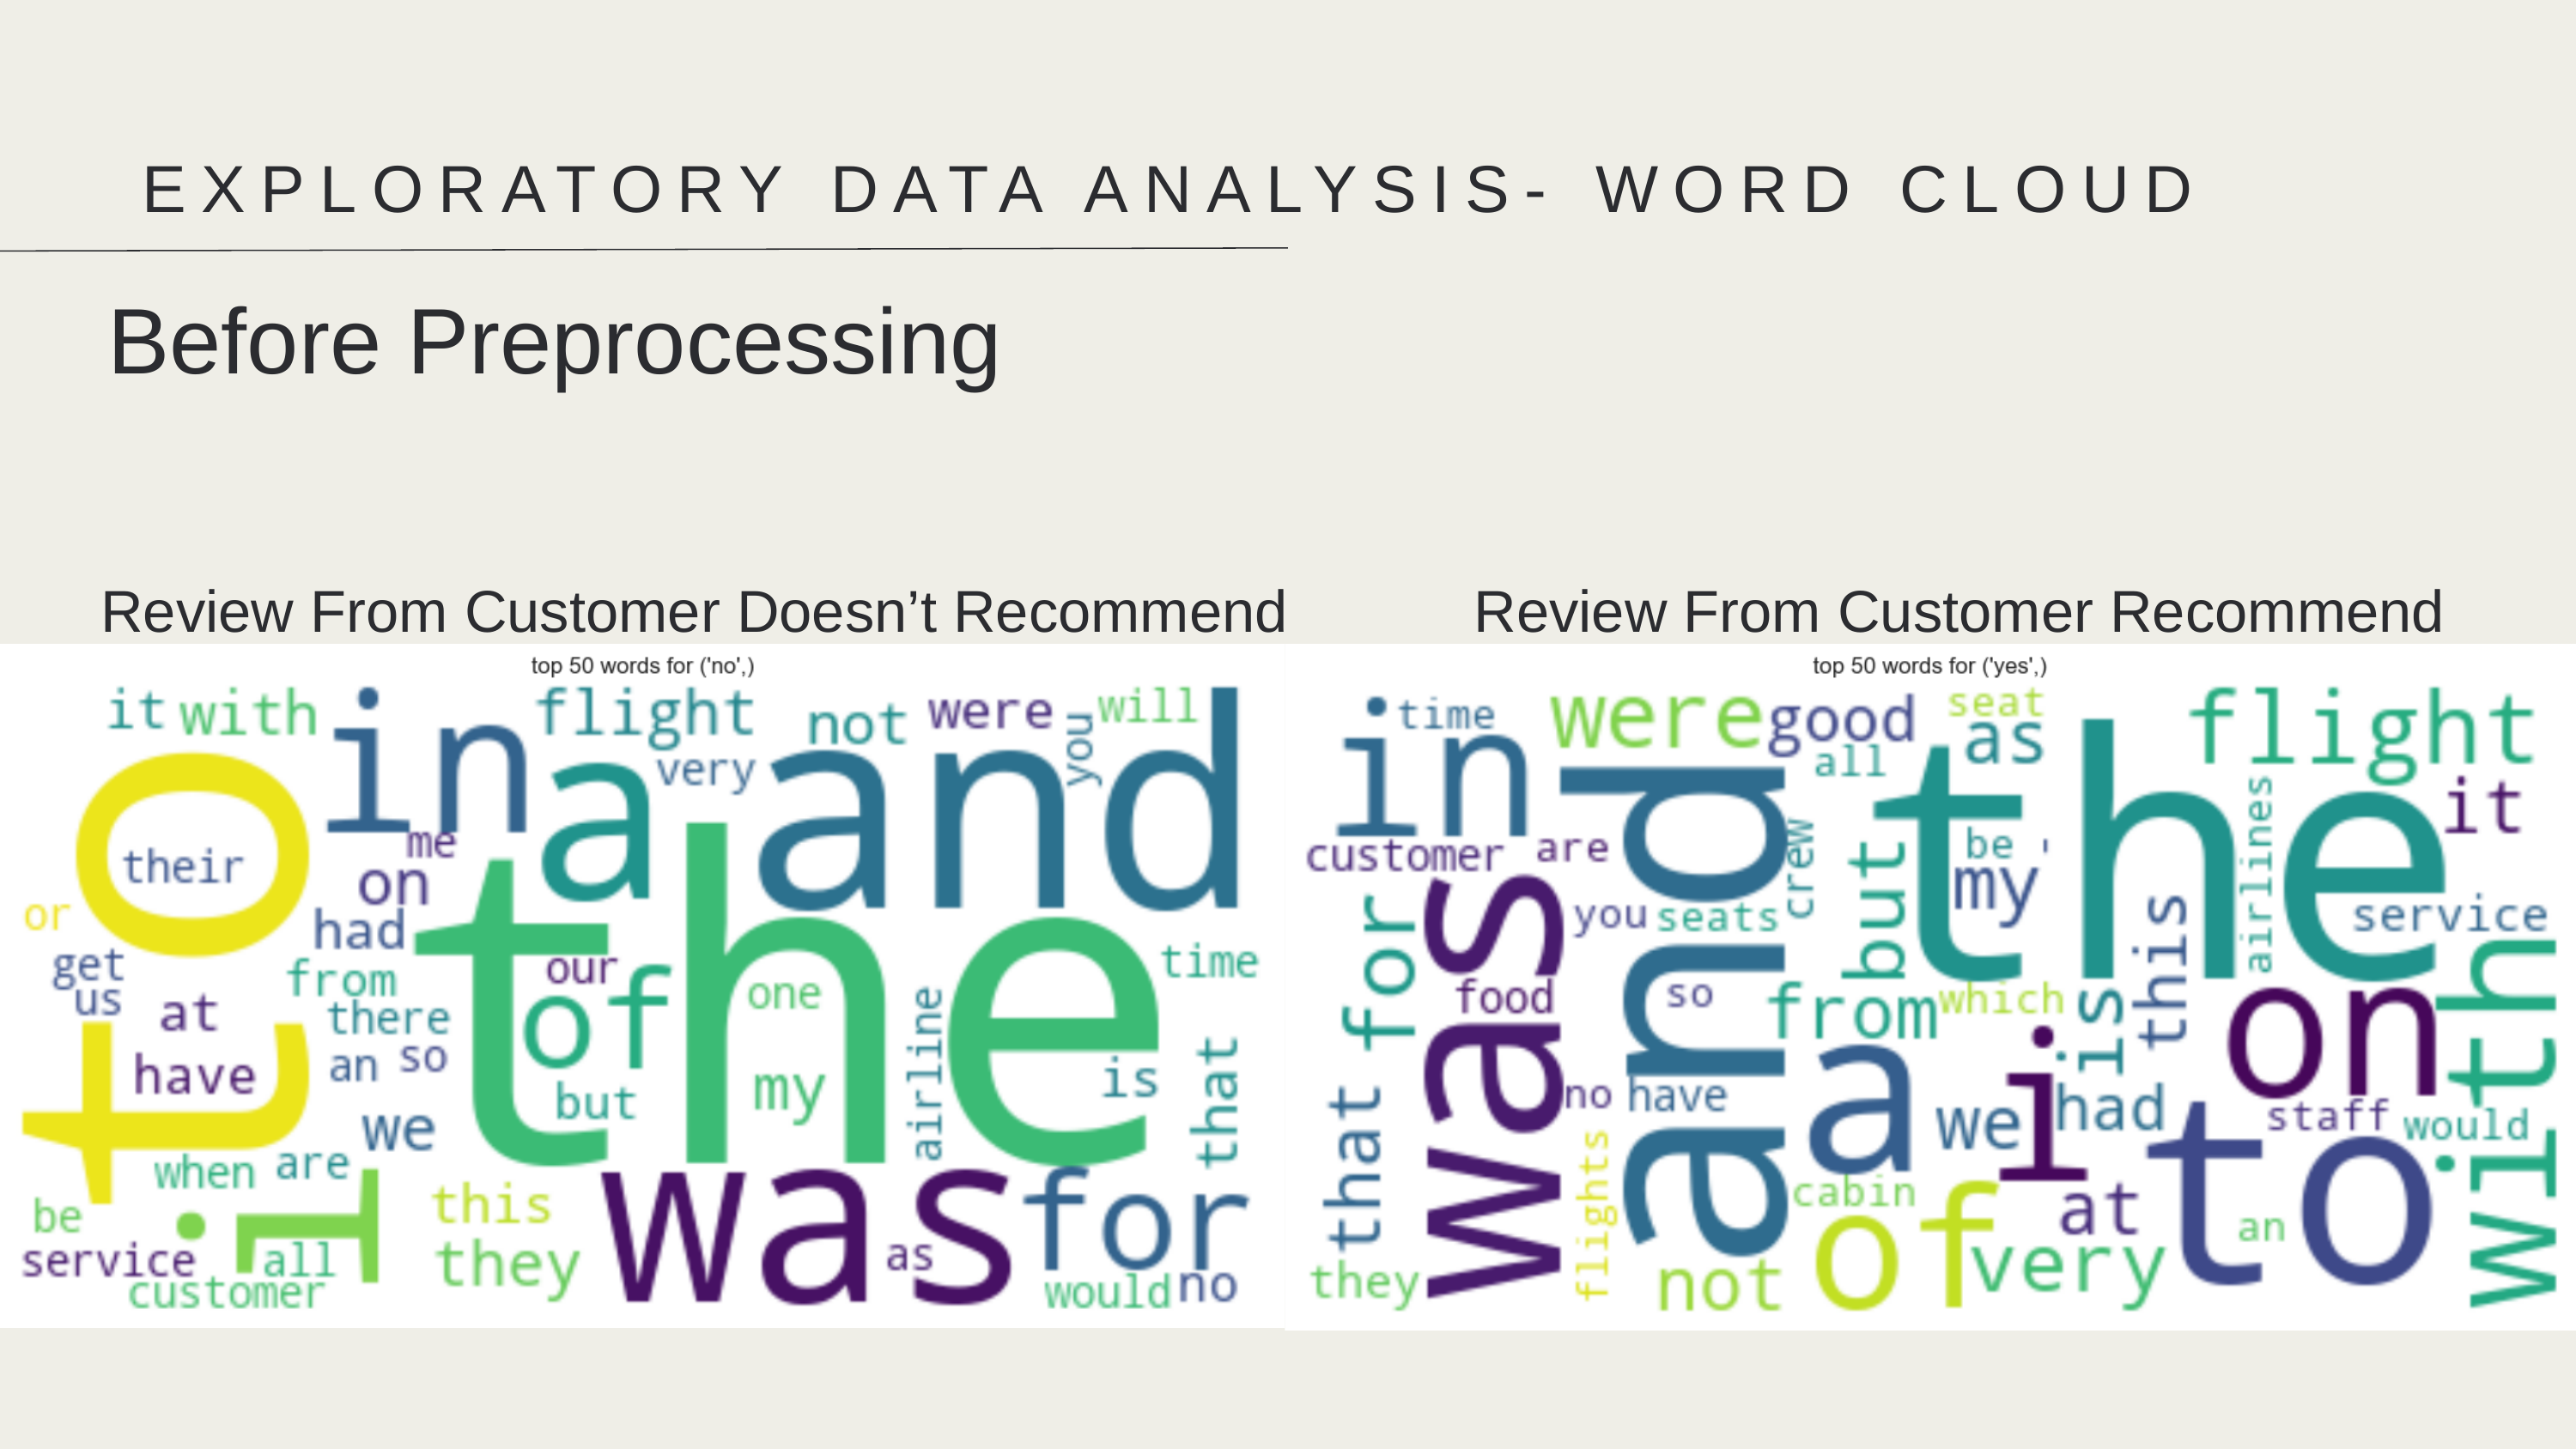

EXPLORATORY DATA ANALYSIS- WORD CLOUD

Before Preprocessing
Review From Customer Doesn’t Recommend
Review From Customer Recommend